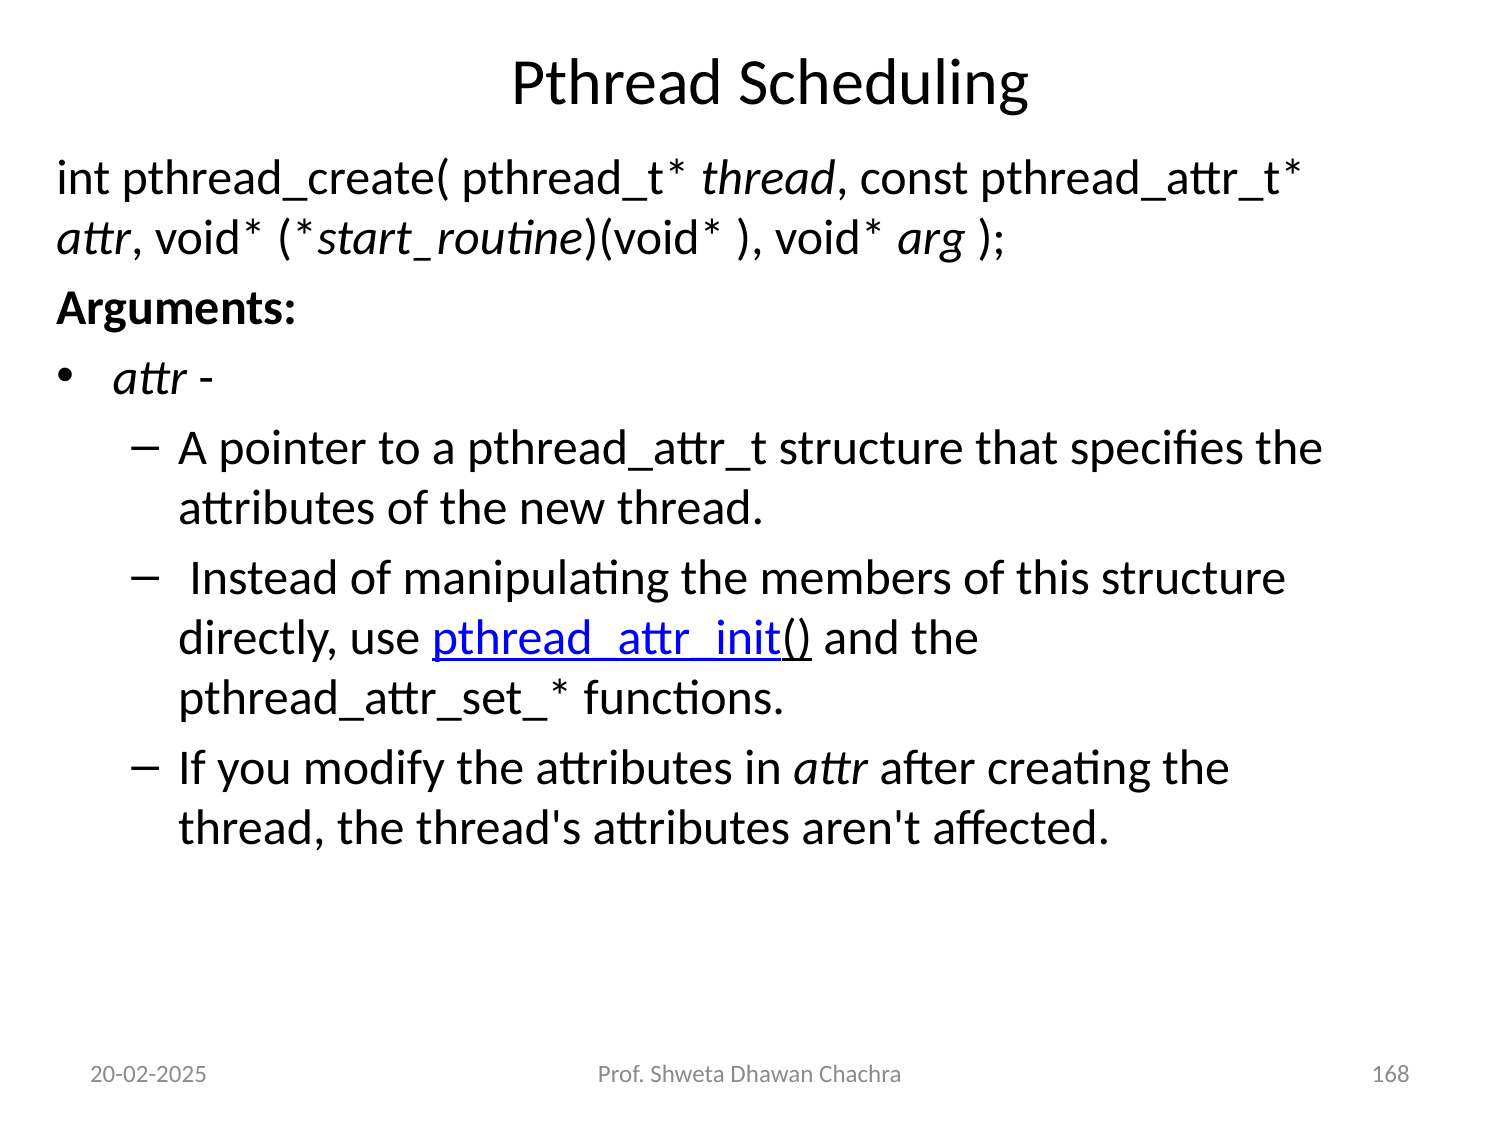

# Pthread Scheduling
int pthread_create( pthread_t* thread, const pthread_attr_t* attr, void* (*start_routine)(void* ), void* arg );
Arguments:
attr -
A pointer to a pthread_attr_t structure that specifies the attributes of the new thread.
 Instead of manipulating the members of this structure directly, use pthread_attr_init() and the pthread_attr_set_* functions.
If you modify the attributes in attr after creating the thread, the thread's attributes aren't affected.
20-02-2025
Prof. Shweta Dhawan Chachra
168